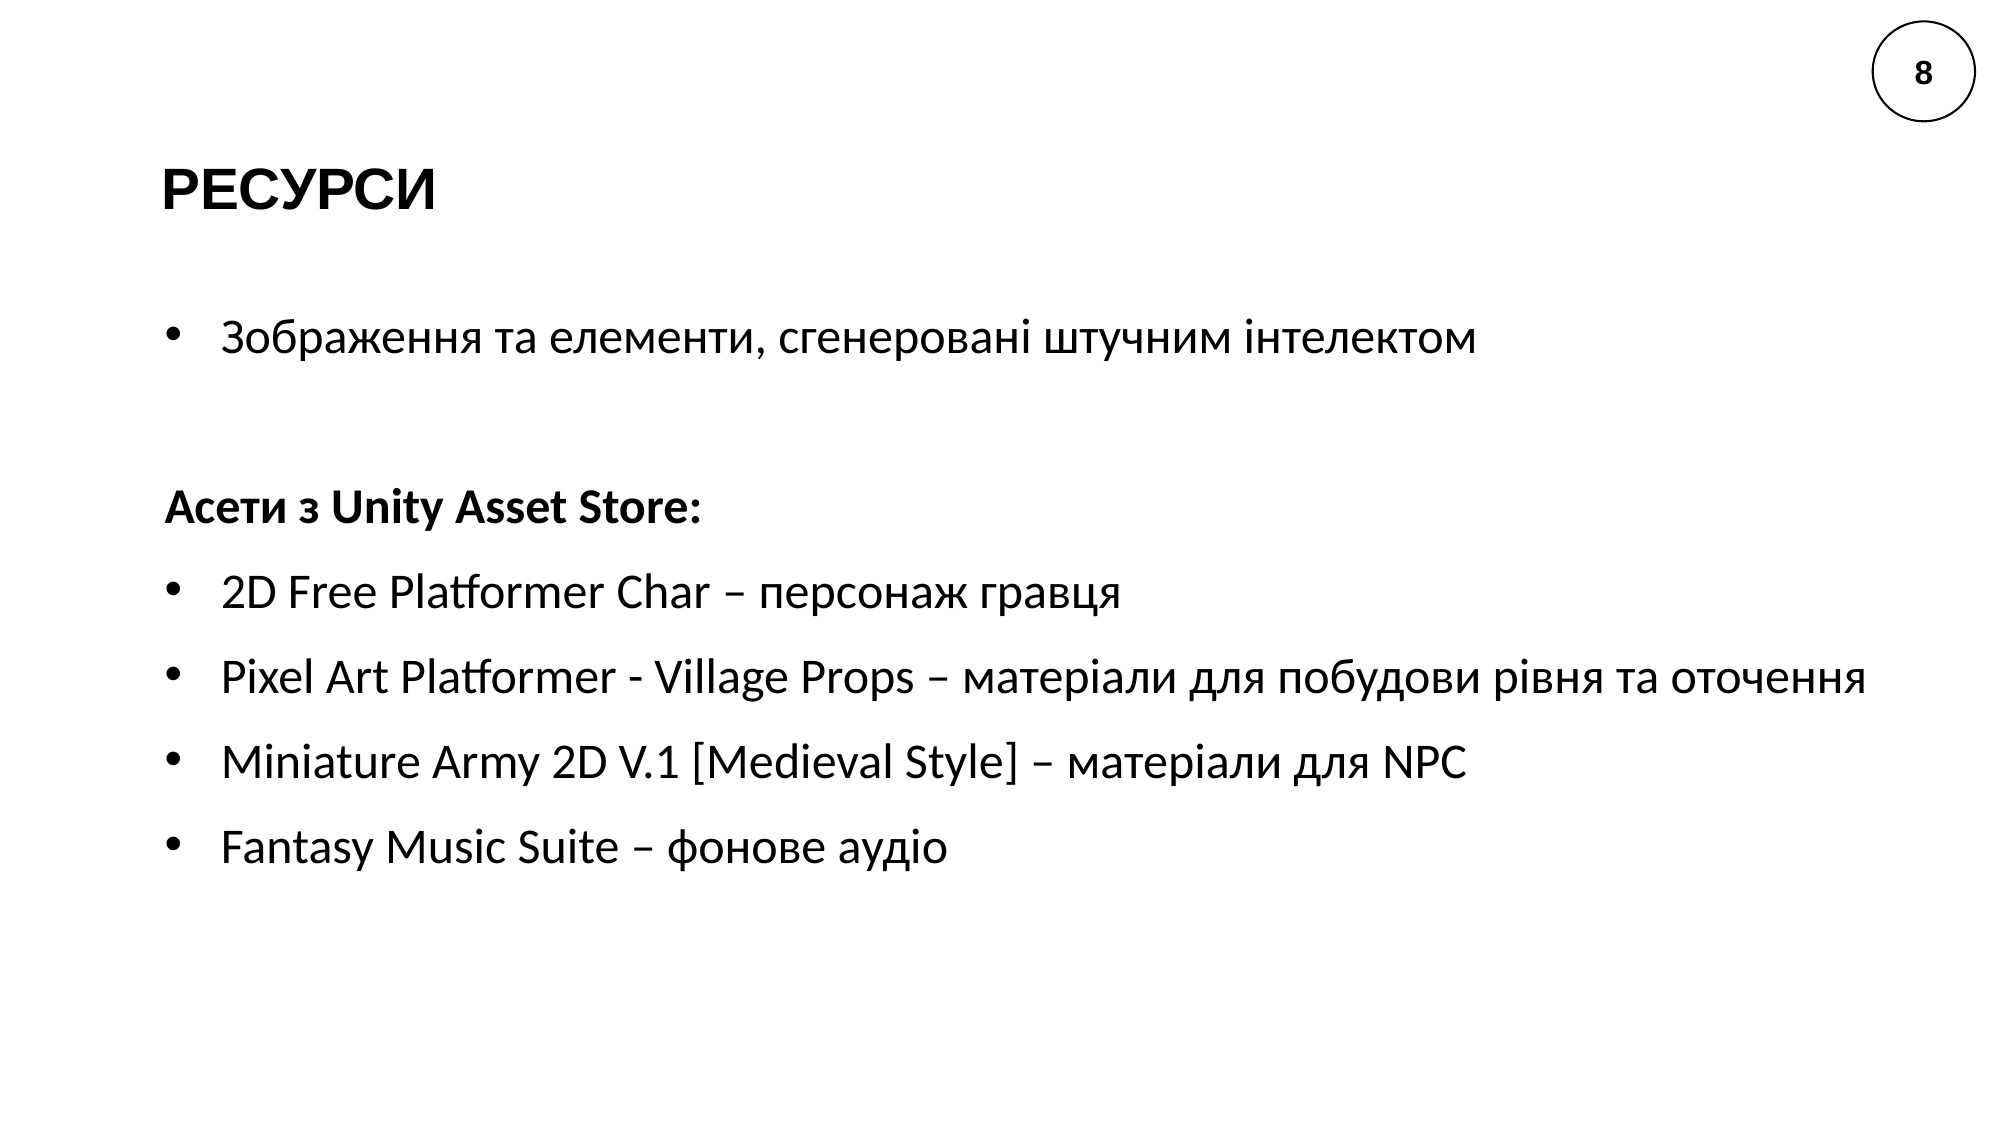

# ресурси
8
Зображення та елементи, сгенеровані штучним інтелектом

Асети з Unity Asset Store:
2D Free Platformer Char – персонаж гравця
Pixel Art Platformer - Village Props – матеріали для побудови рівня та оточення
Miniature Army 2D V.1 [Medieval Style] – матеріали для NPC
Fantasy Music Suite – фонове аудіо